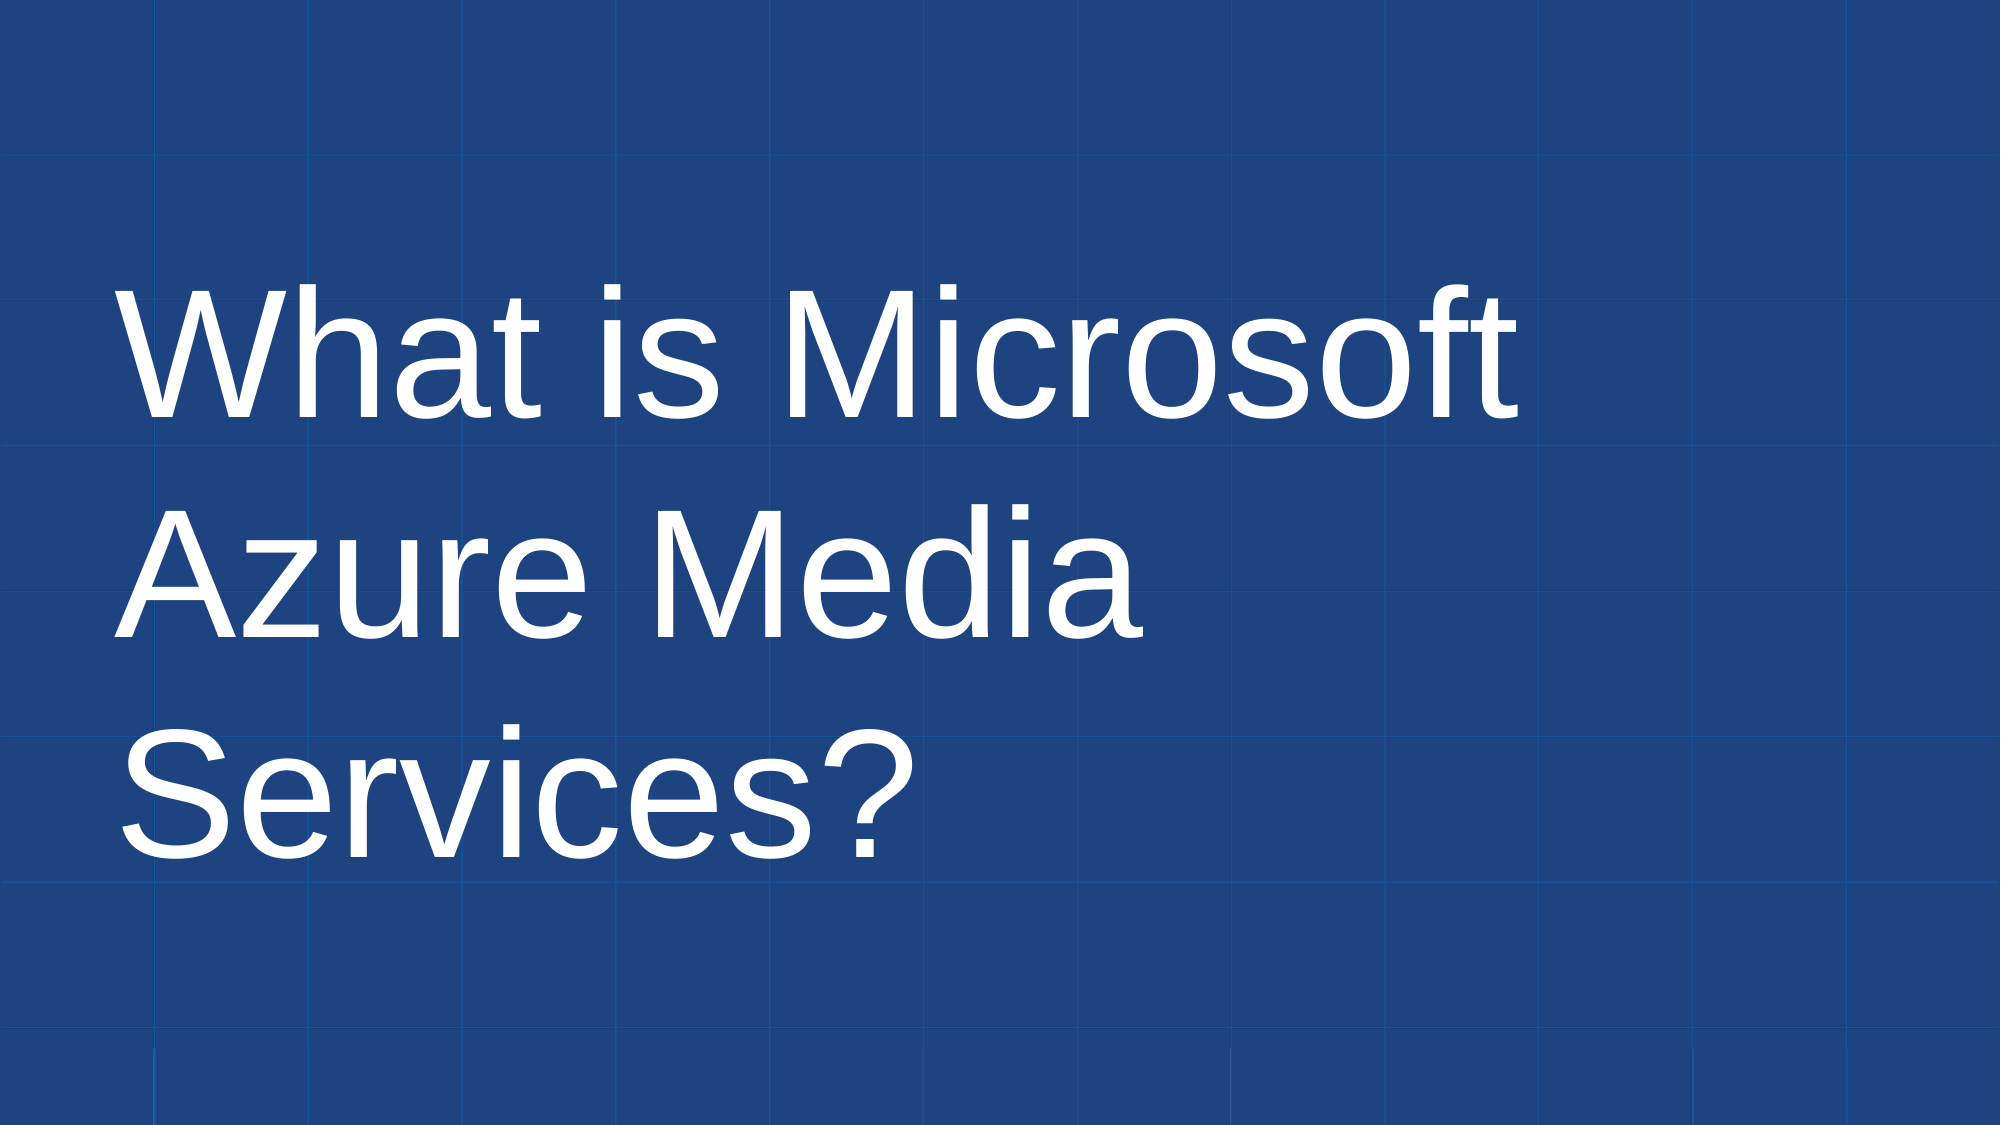

# What is Microsoft Azure Media Services?